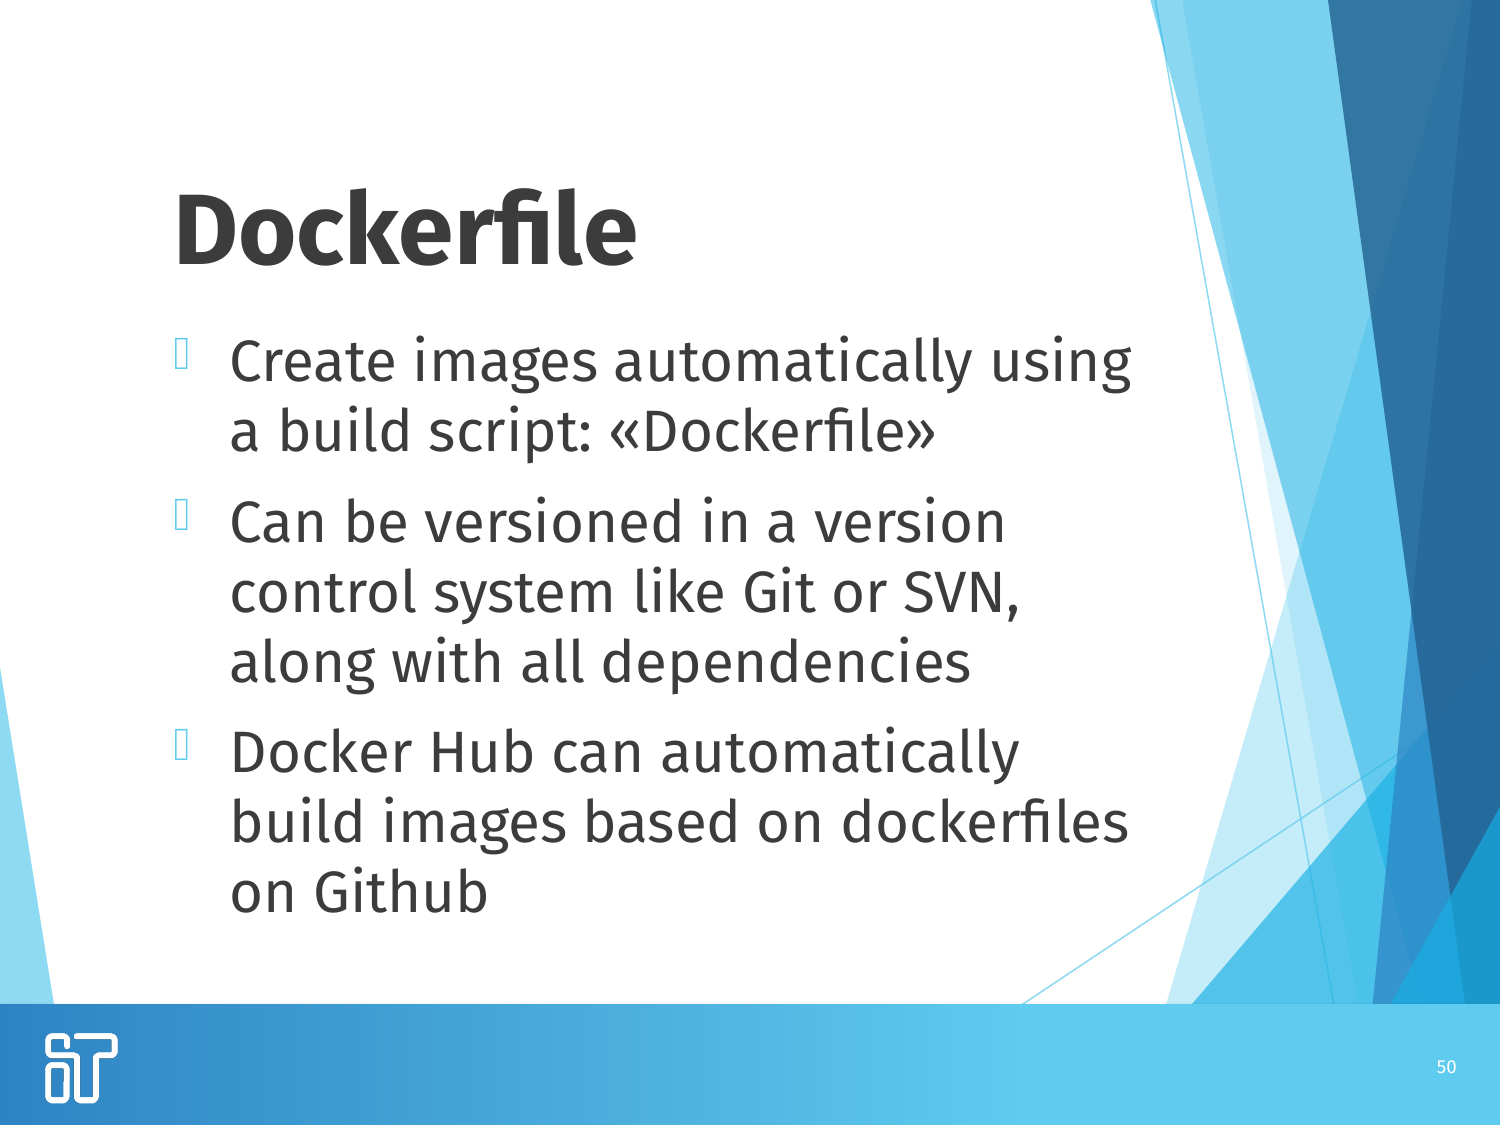

Dockerfile
Create images automatically using a build script: «Dockerfile»
Can be versioned in a version control system like Git or SVN, along with all dependencies
Docker Hub can automatically build images based on dockerfiles on Github
50